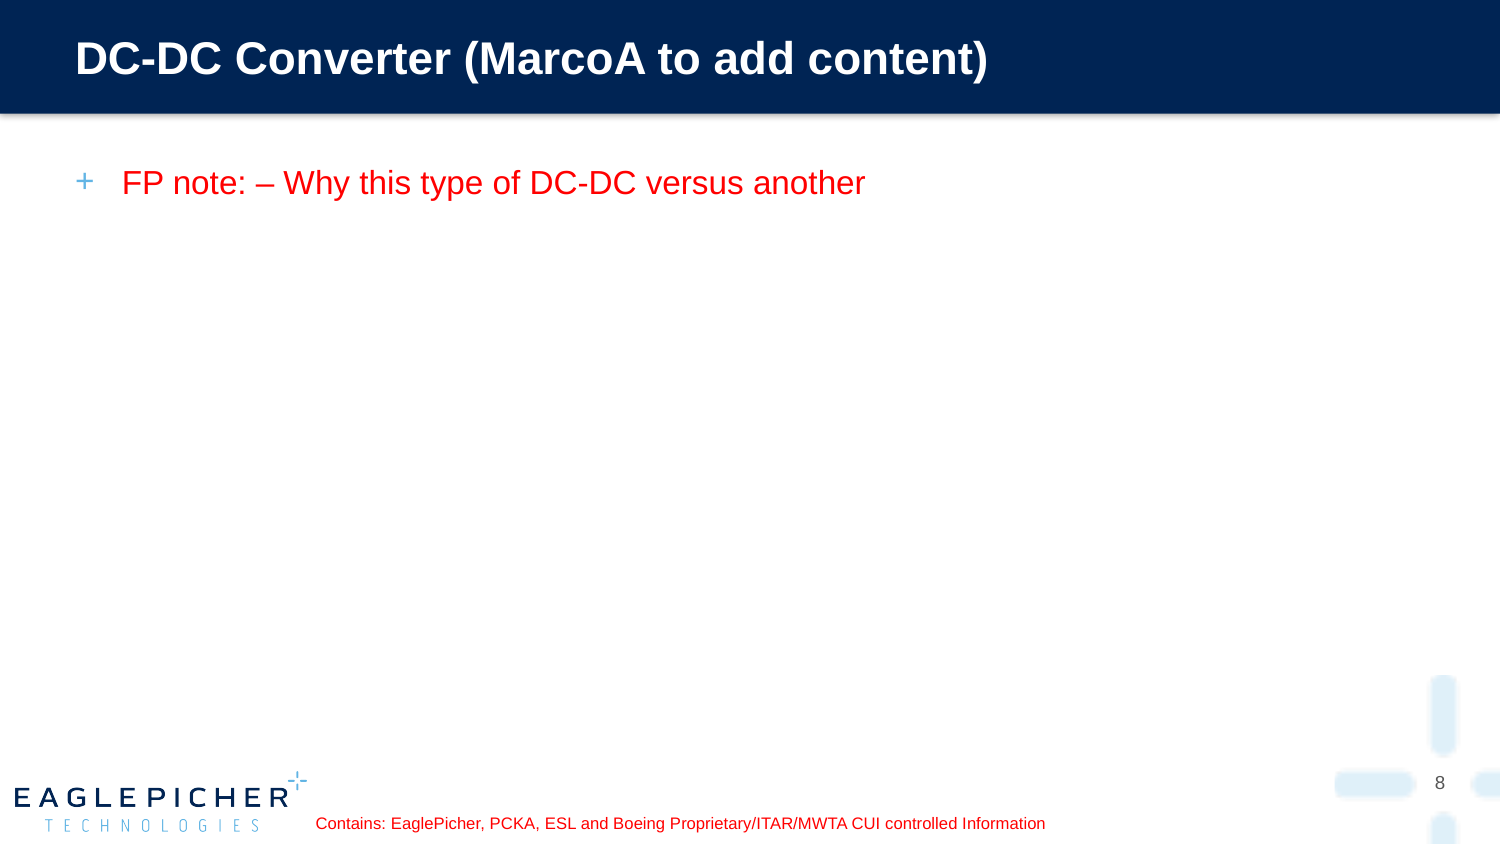

# DC-DC Converter (MarcoA to add content)
FP note: – Why this type of DC-DC versus another